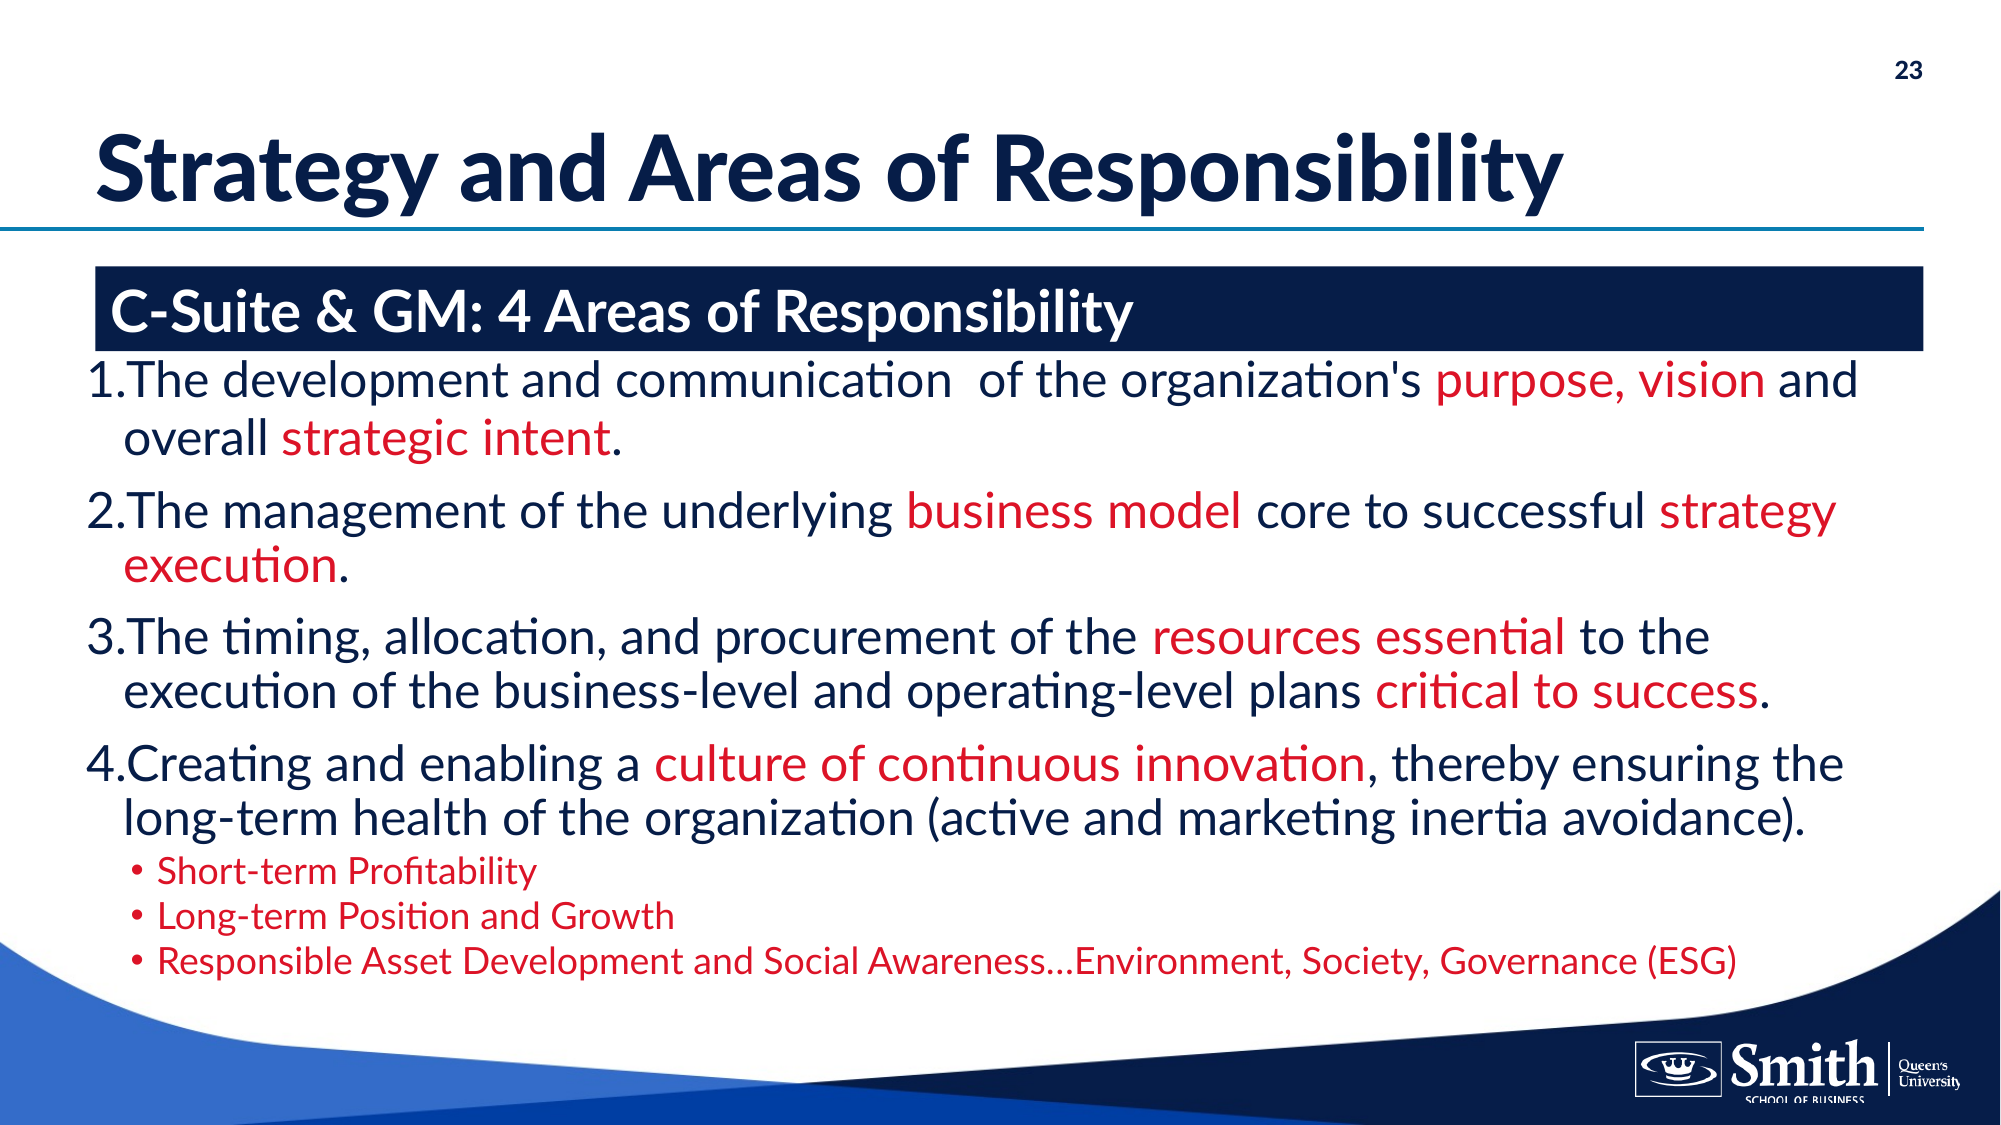

23
# Strategy and Areas of Responsibility
C-Suite & GM: 4 Areas of Responsibility
The development and communication  of the organization's purpose, vision and overall strategic intent.
The management of the underlying business model core to successful strategy execution.
The timing, allocation, and procurement of the resources essential to the execution of the business-level and operating-level plans critical to success.
Creating and enabling a culture of continuous innovation, thereby ensuring the long-term health of the organization (active and marketing inertia avoidance).
Short-term Profitability
Long-term Position and Growth
Responsible Asset Development and Social Awareness…Environment, Society, Governance (ESG)